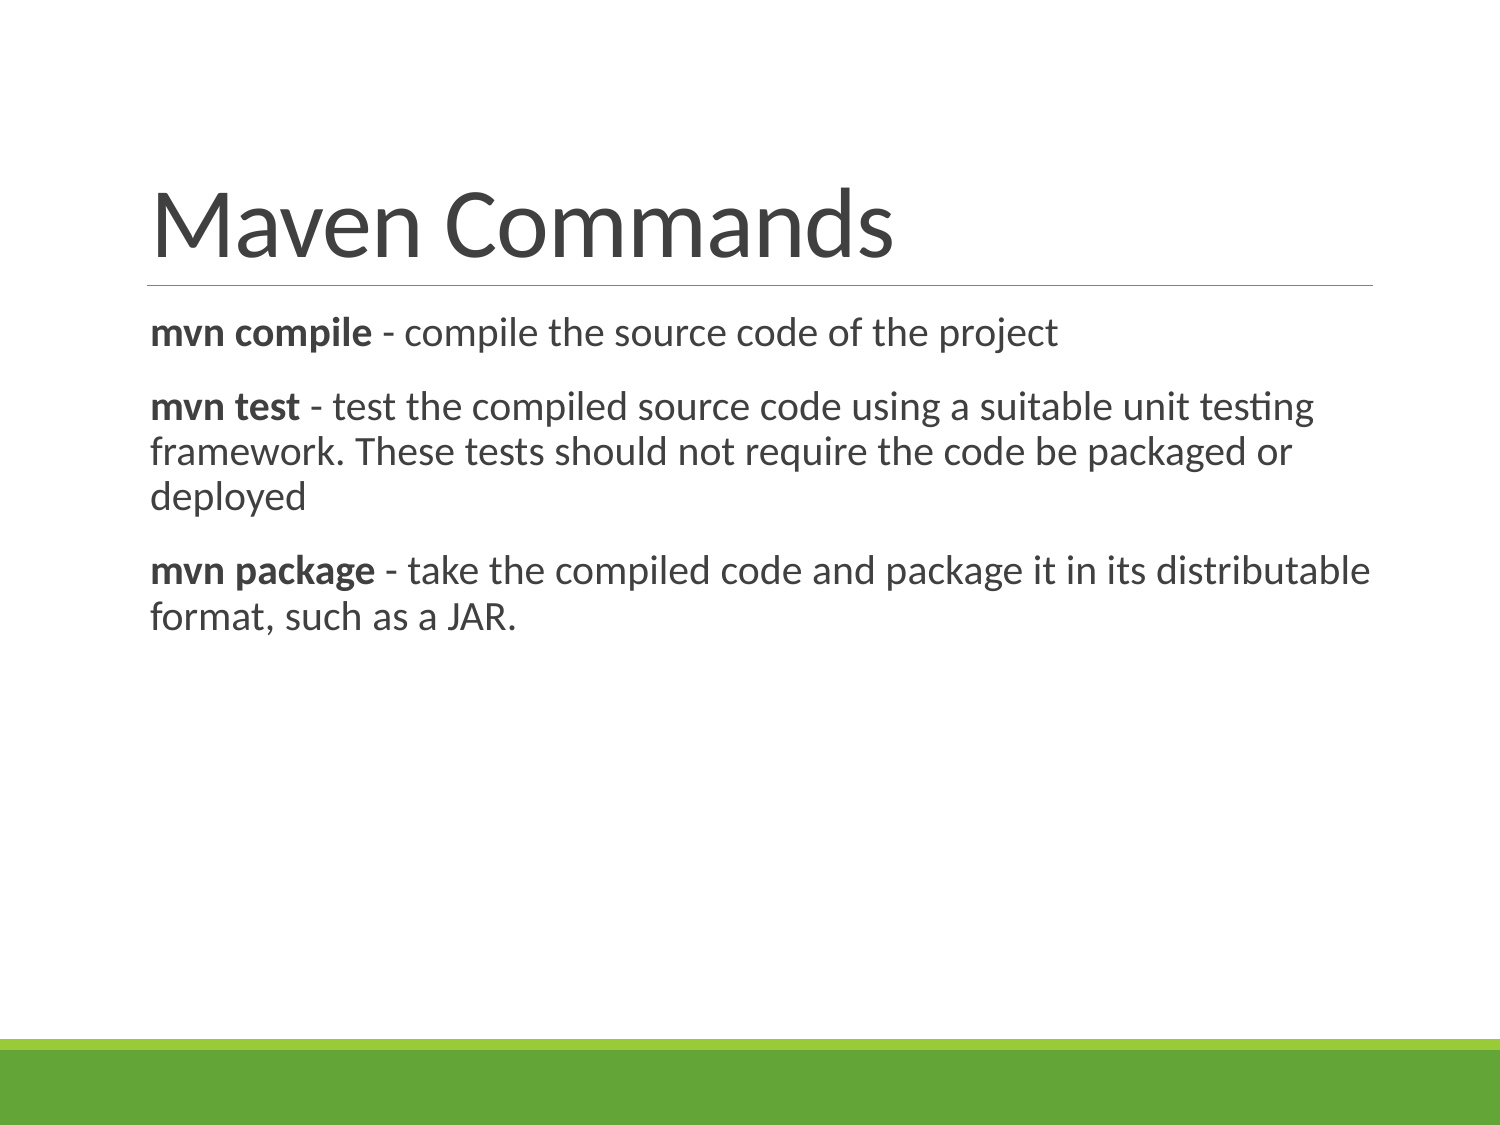

# Maven Commands
mvn compile - compile the source code of the project
mvn test - test the compiled source code using a suitable unit testing framework. These tests should not require the code be packaged or deployed
mvn package - take the compiled code and package it in its distributable format, such as a JAR.